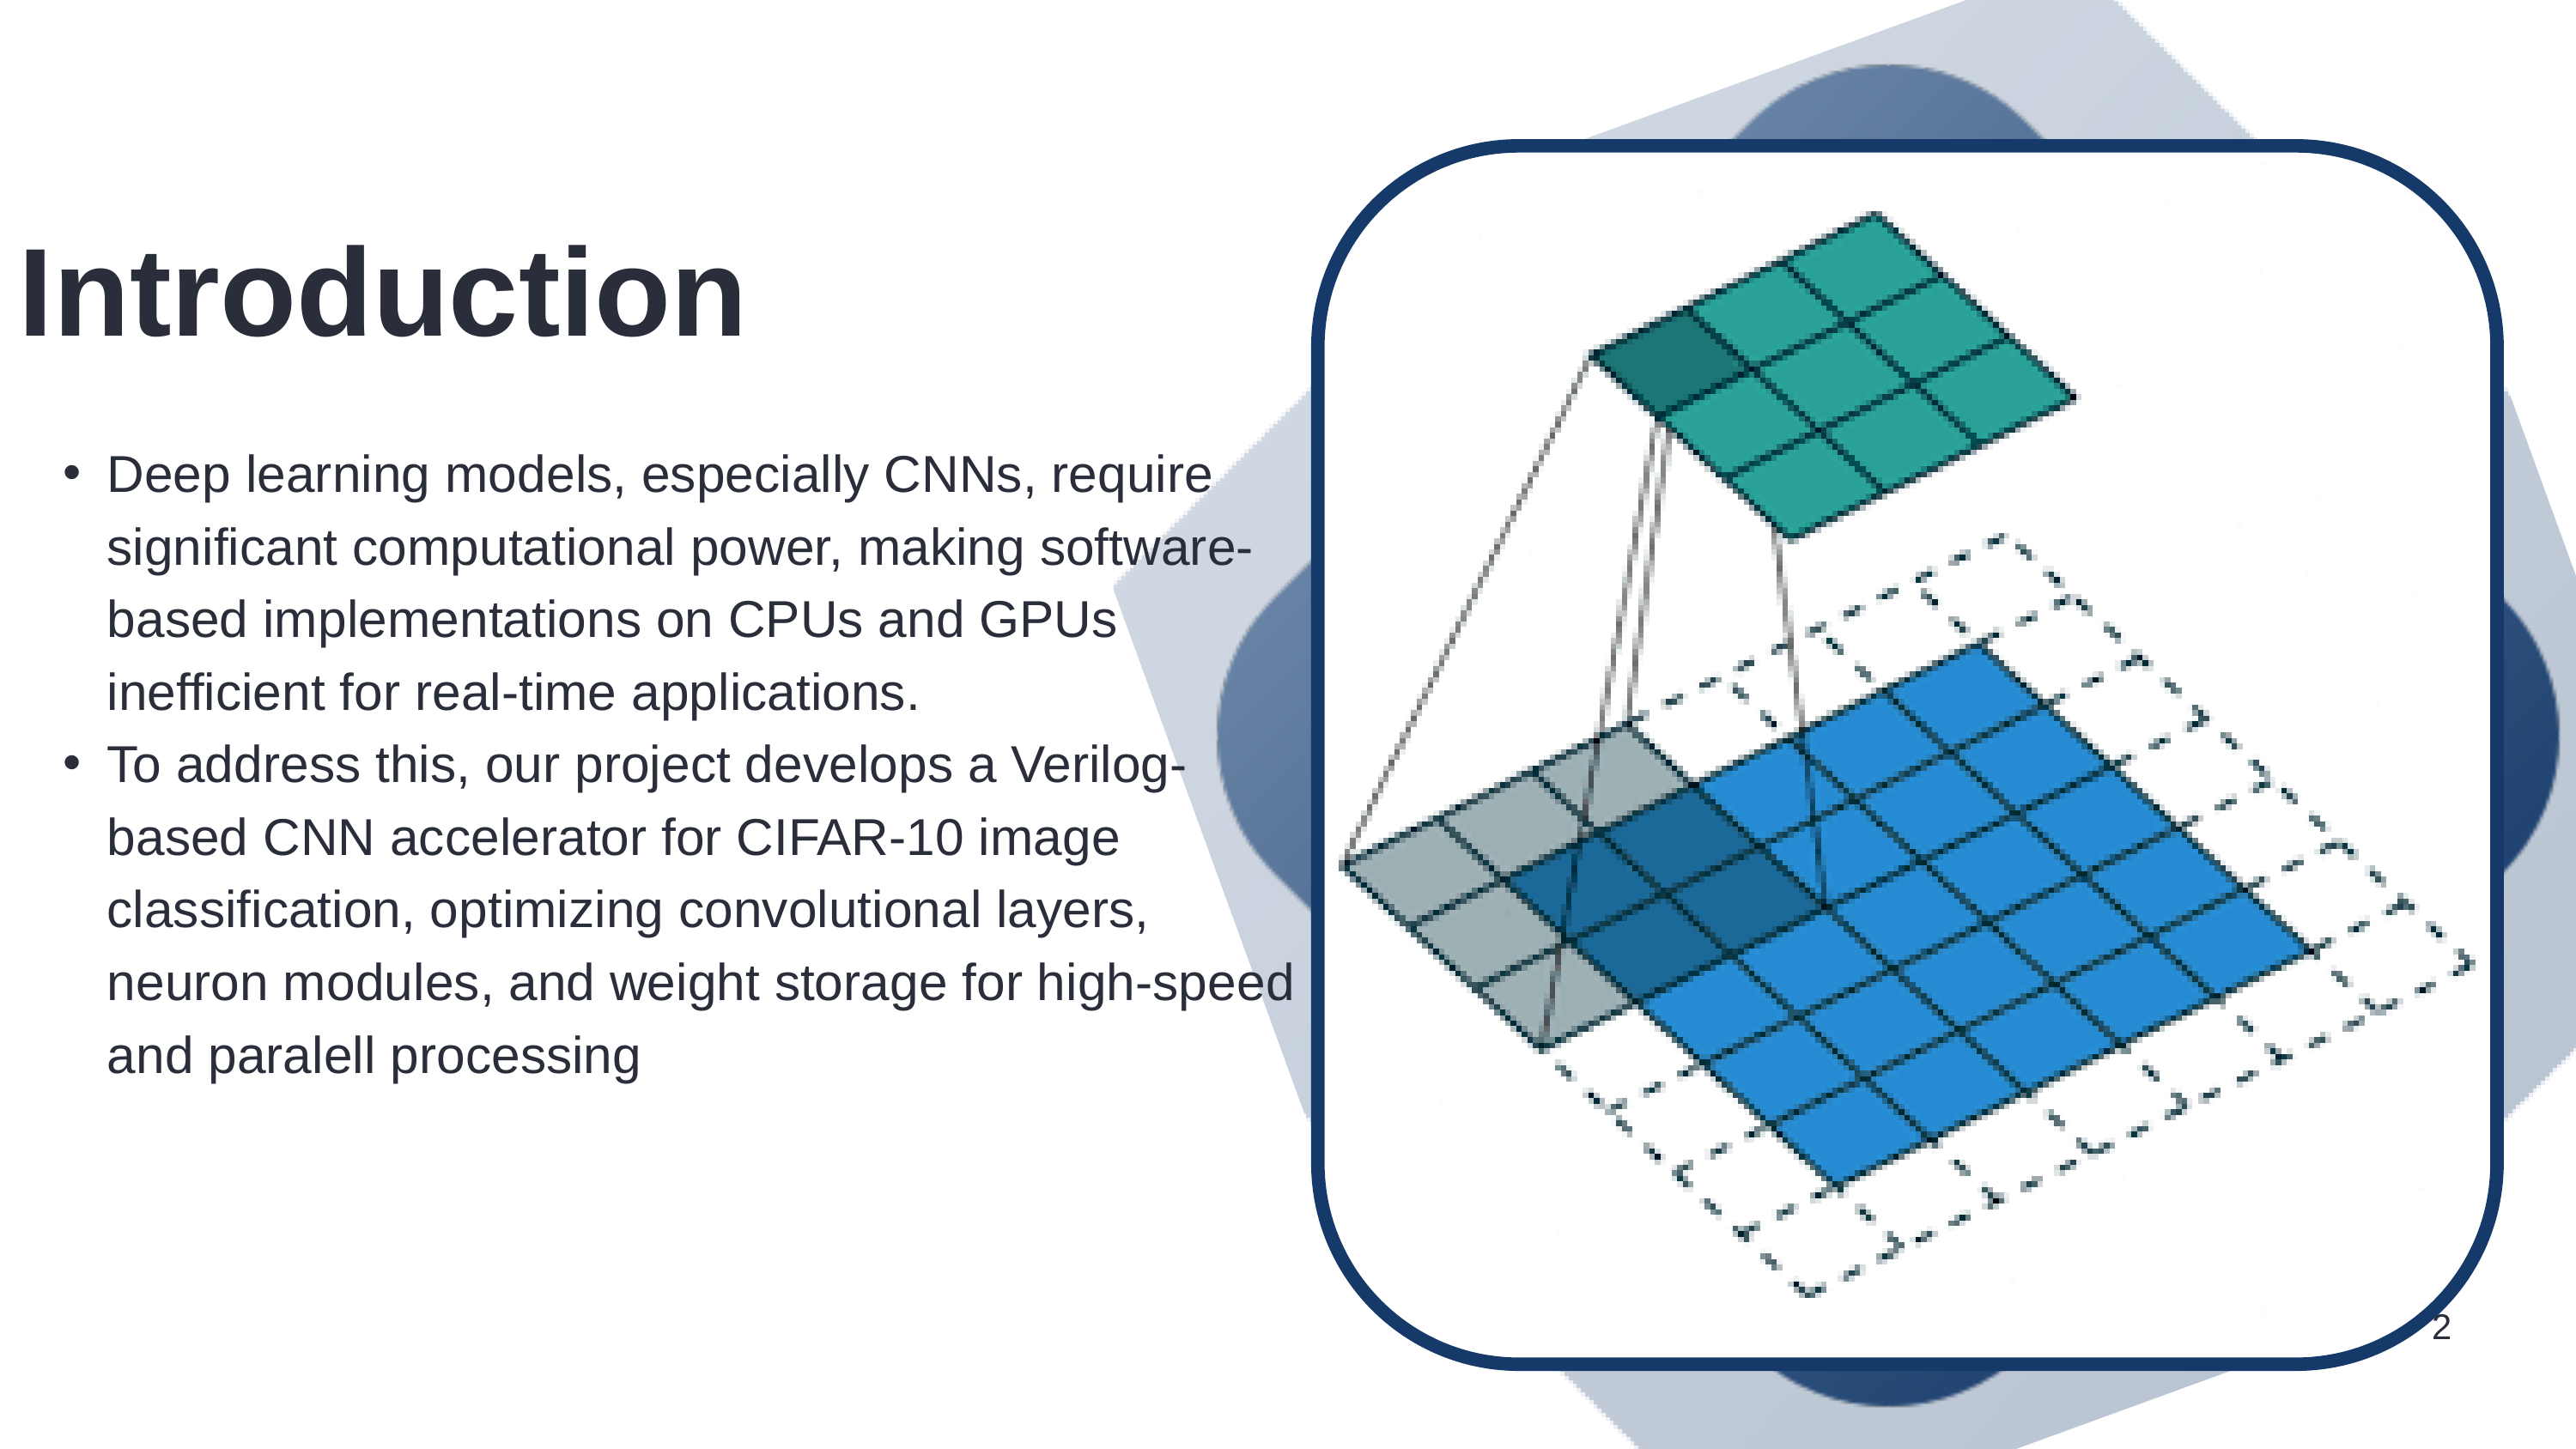

Introduction
Deep learning models, especially CNNs, require significant computational power, making software-based implementations on CPUs and GPUs inefficient for real-time applications.
To address this, our project develops a Verilog-based CNN accelerator for CIFAR-10 image classification, optimizing convolutional layers, neuron modules, and weight storage for high-speed and paralell processing
2